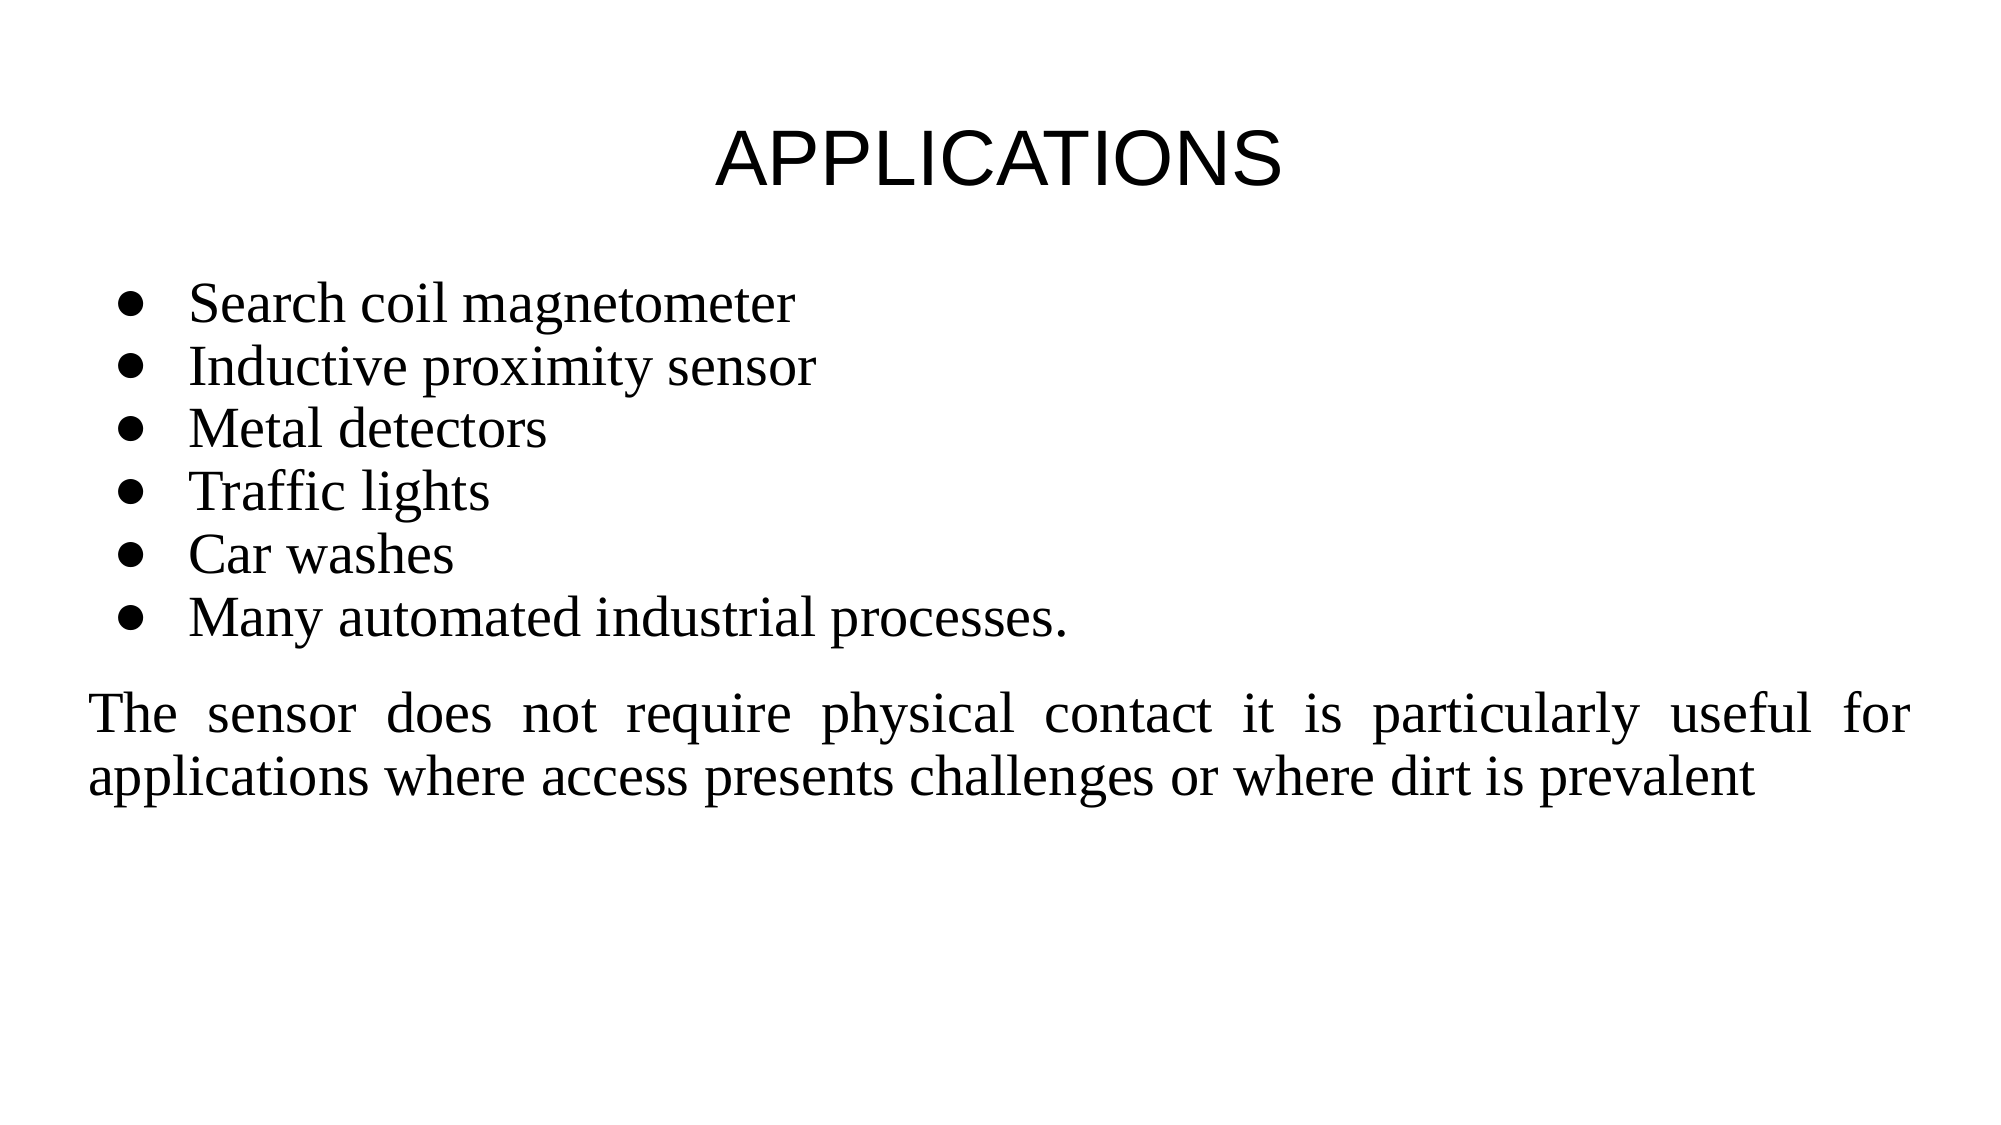

# APPLICATIONS
Search coil magnetometer
Inductive proximity sensor
Metal detectors
Traffic lights
Car washes
Many automated industrial processes.
The sensor does not require physical contact it is particularly useful for applications where access presents challenges or where dirt is prevalent